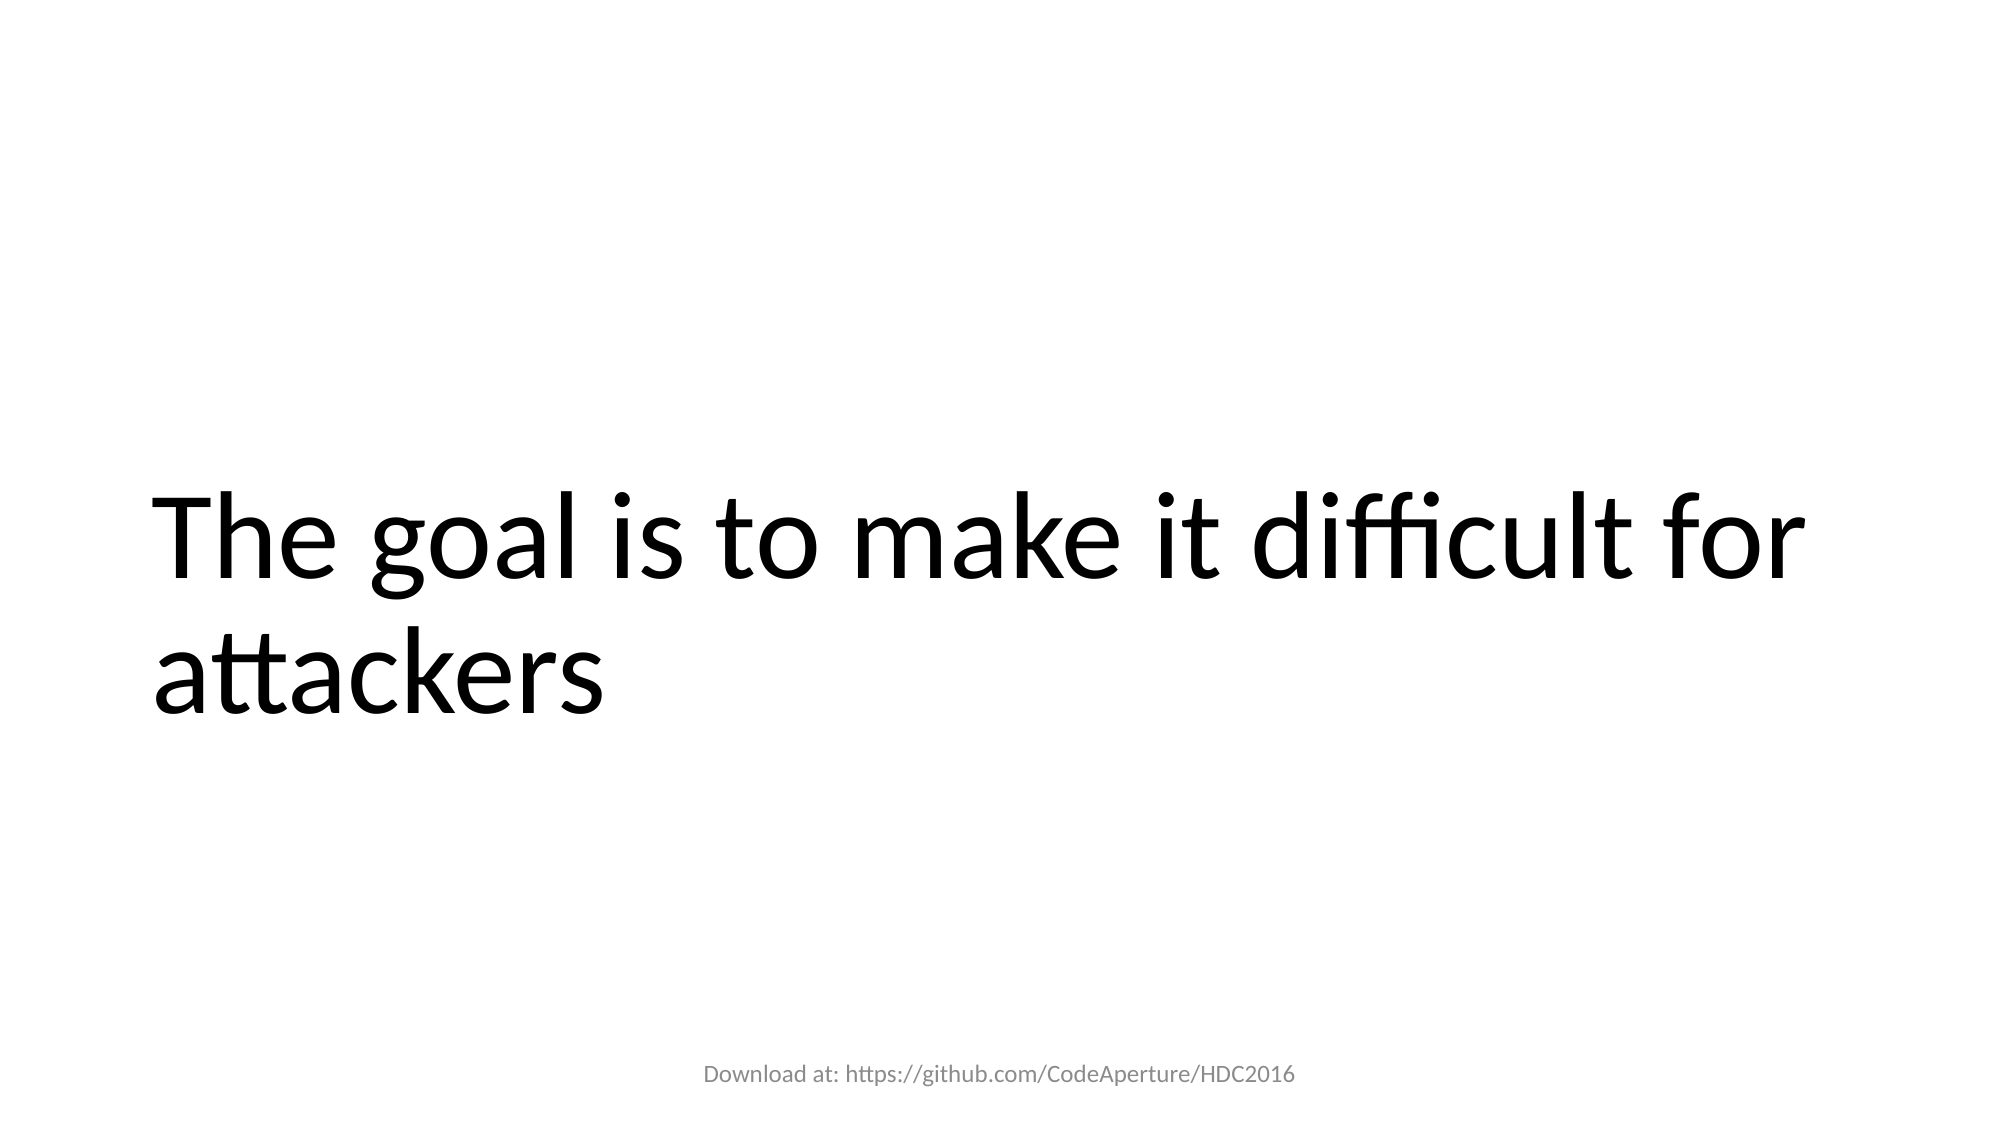

# The goal is to make it difficult for attackers

Download at: https://github.com/CodeAperture/HDC2016